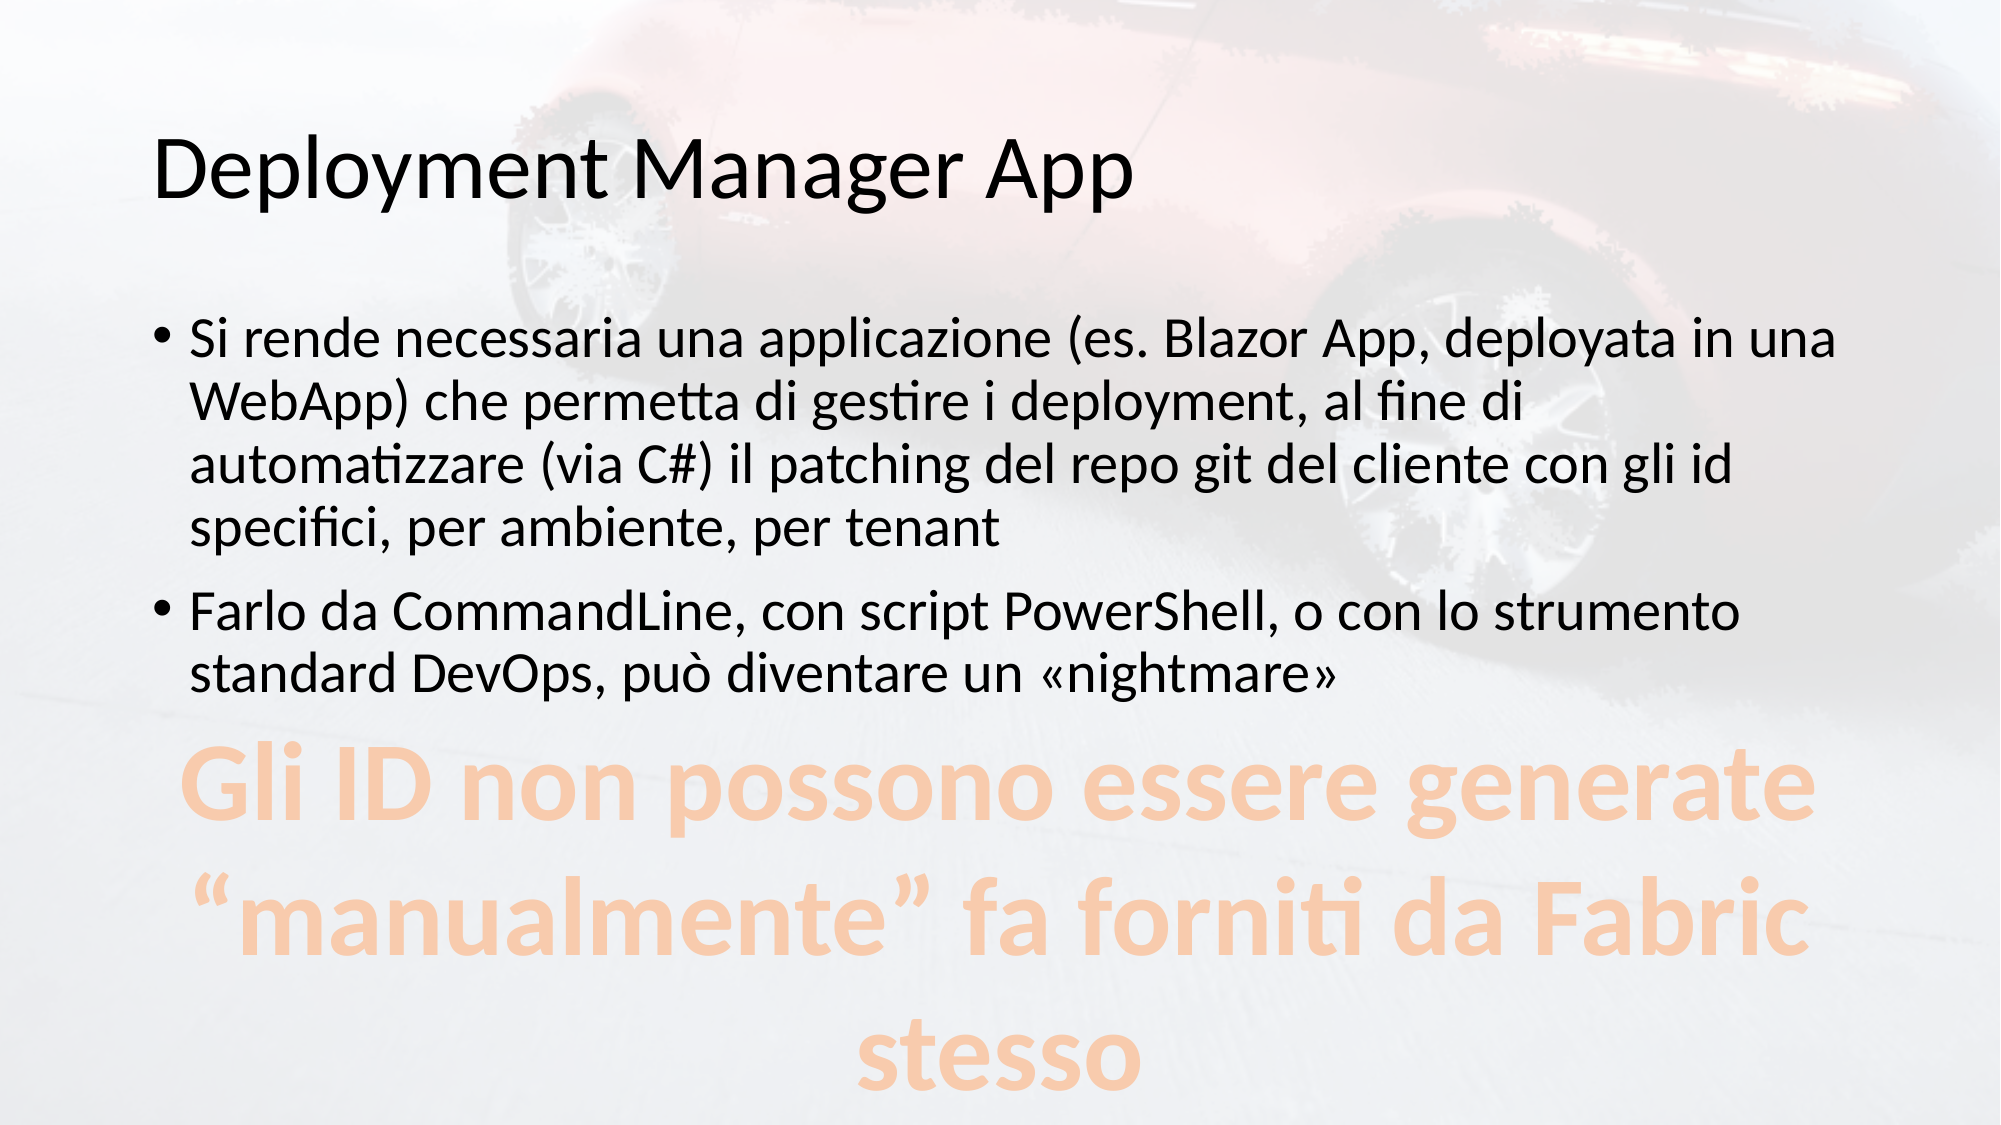

# Deployment Manager App
Si rende necessaria una applicazione (es. Blazor App, deployata in una WebApp) che permetta di gestire i deployment, al fine di automatizzare (via C#) il patching del repo git del cliente con gli id specifici, per ambiente, per tenant
Farlo da CommandLine, con script PowerShell, o con lo strumento standard DevOps, può diventare un «nightmare»
Gli ID non possono essere generate “manualmente” fa forniti da Fabric stesso